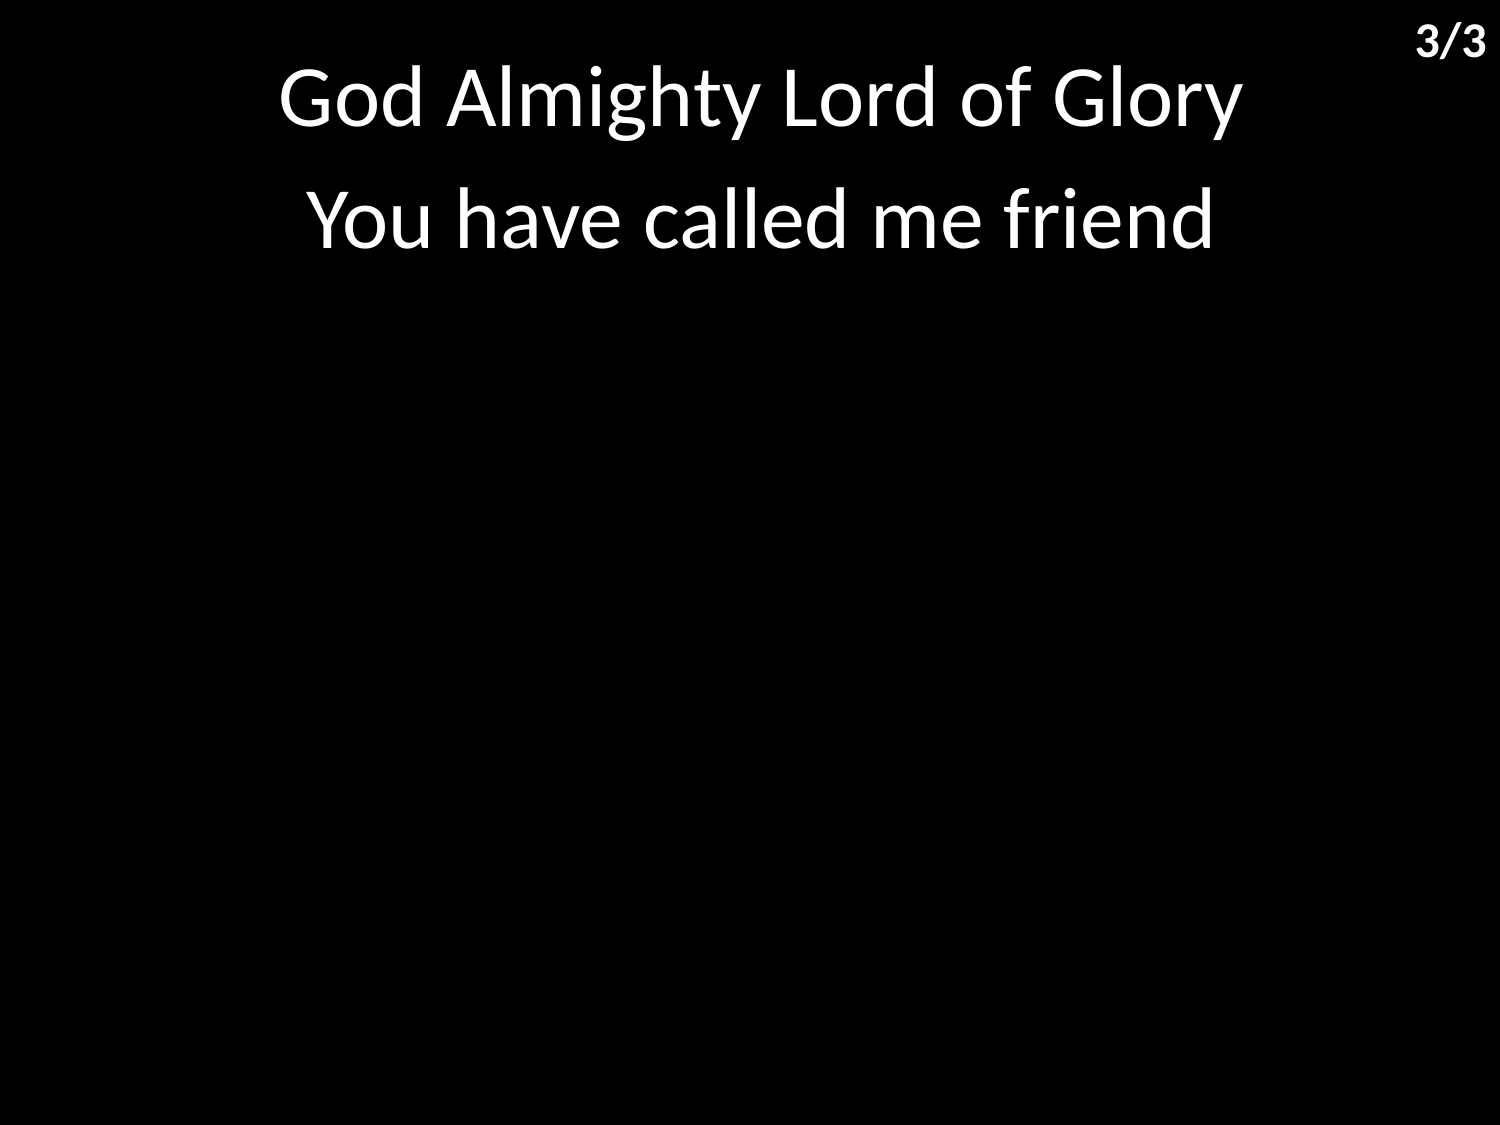

3/3
God Almighty Lord of Glory
You have called me friend